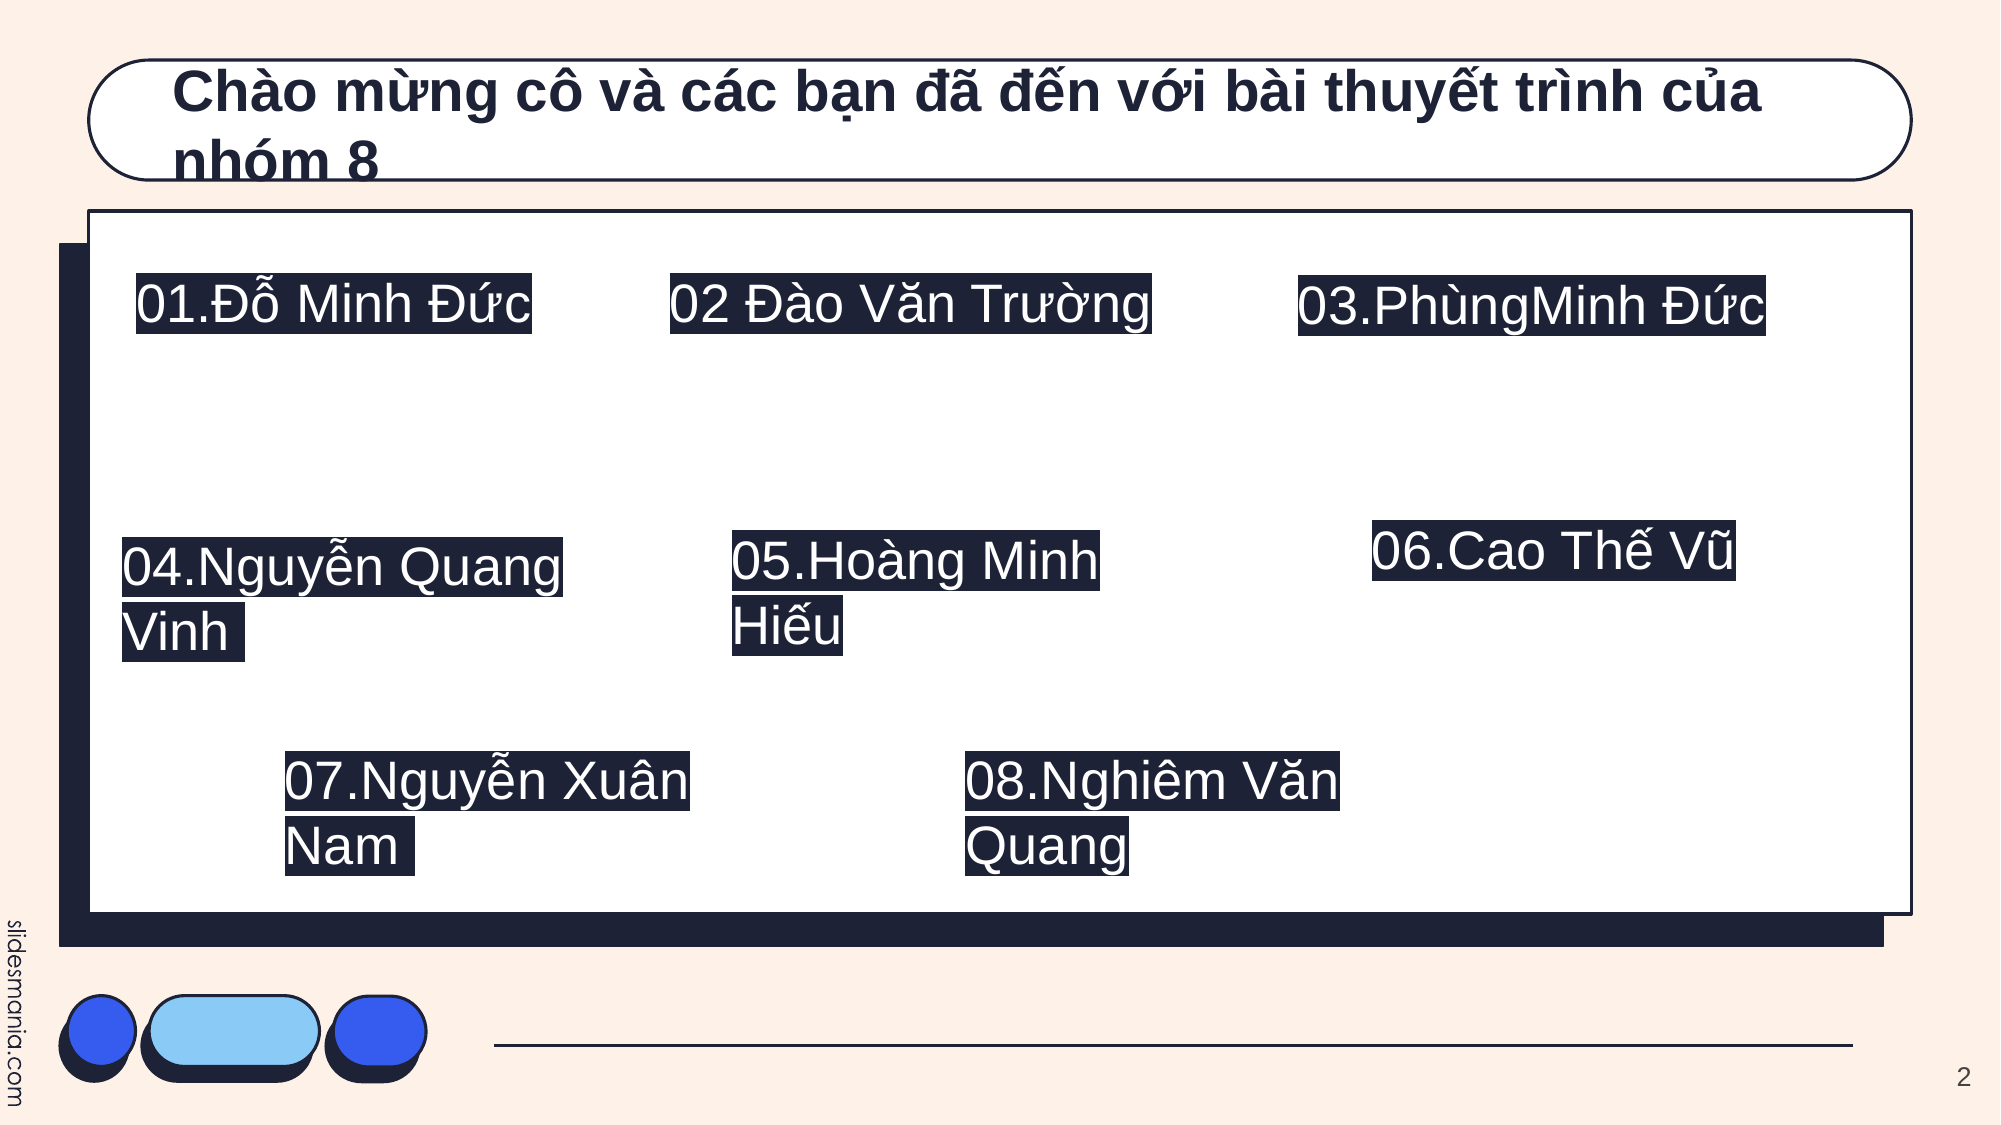

# Chào mừng cô và các bạn đã đến với bài thuyết trình của nhóm 8
01.Đỗ Minh Đức
02 Đào Văn Trường
03.PhùngMinh Đức
06.Cao Thế Vũ
05.Hoàng Minh Hiếu
04.Nguyễn Quang Vinh
07.Nguyễn Xuân Nam
08.Nghiêm Văn Quang
2